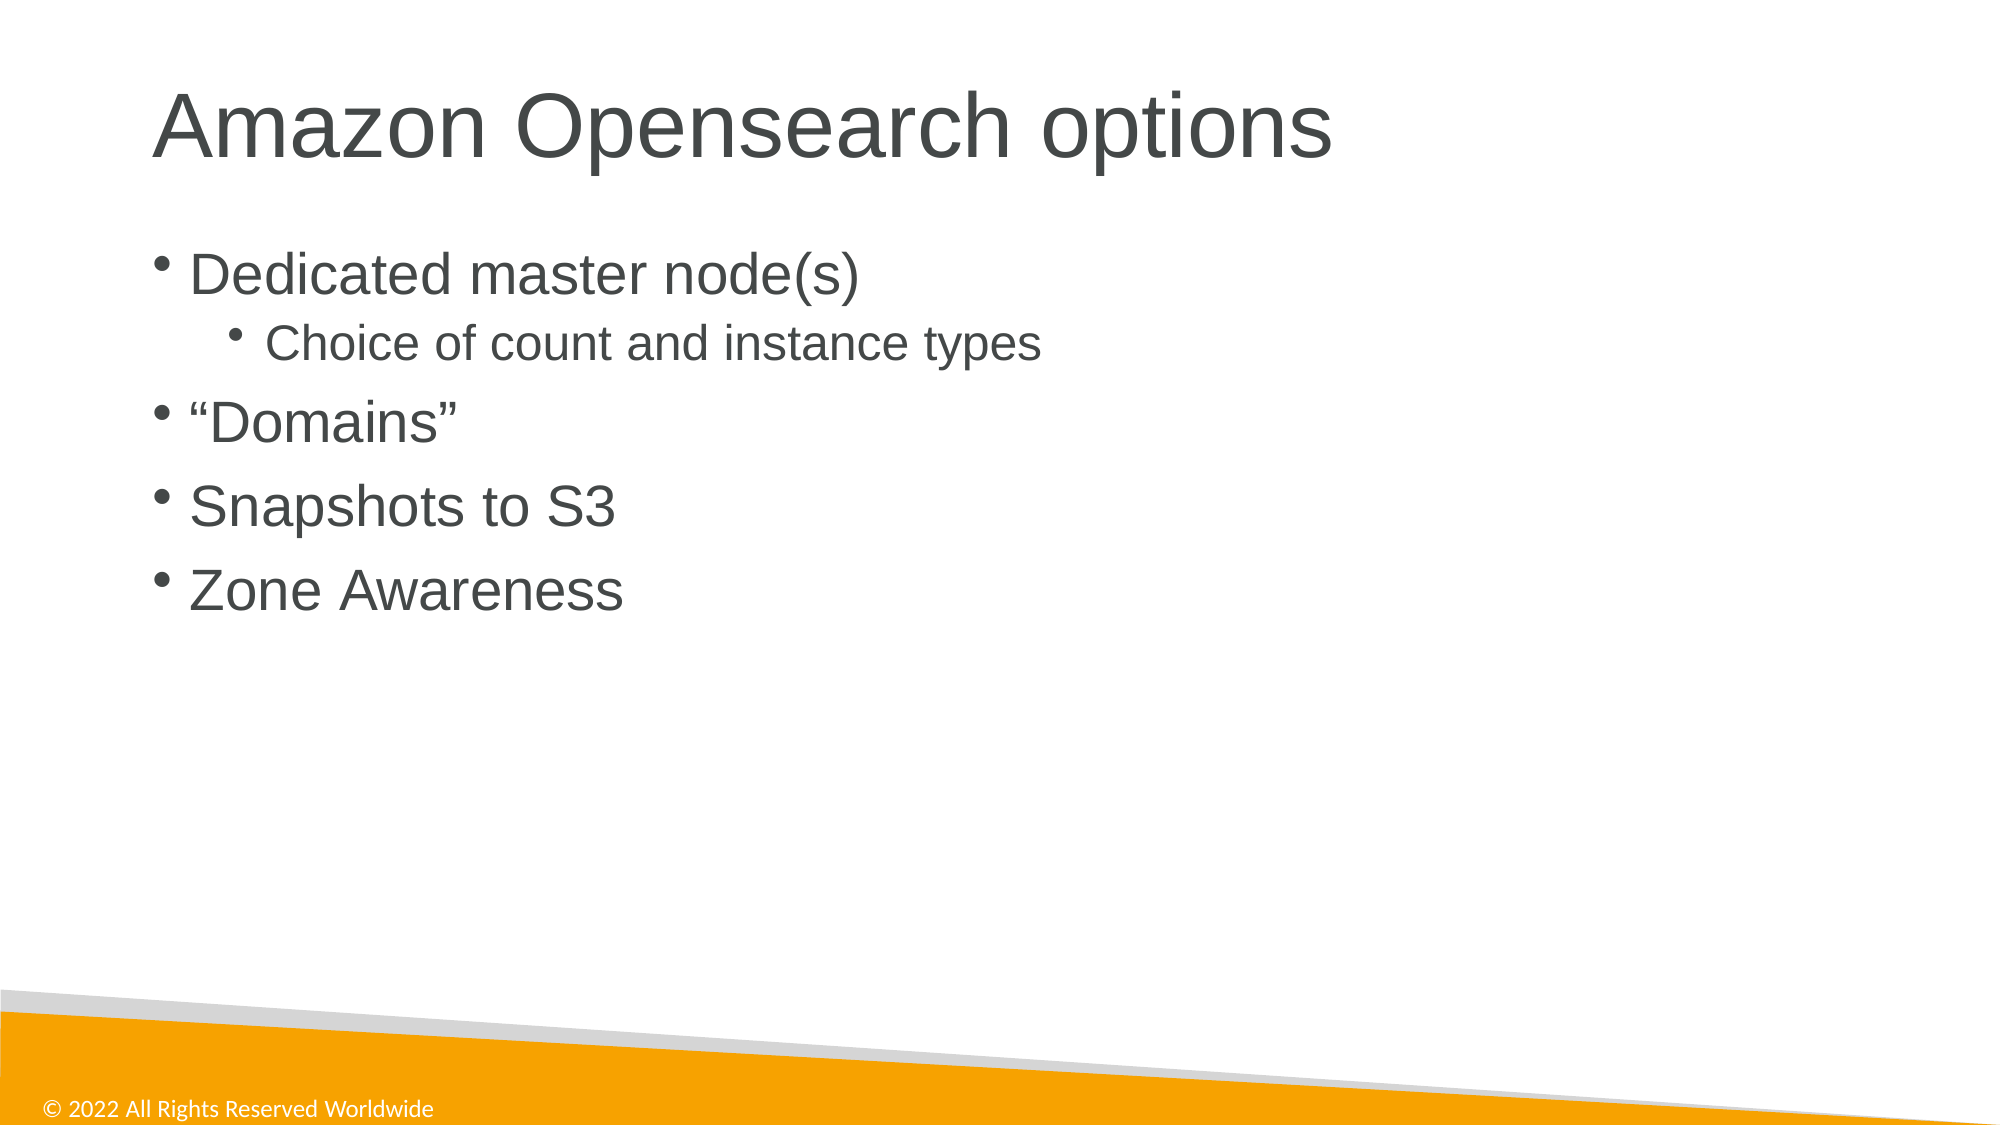

# Amazon Opensearch options
Dedicated master node(s)
Choice of count and instance types
“Domains”
Snapshots to S3
Zone Awareness
© 2022 All Rights Reserved Worldwide